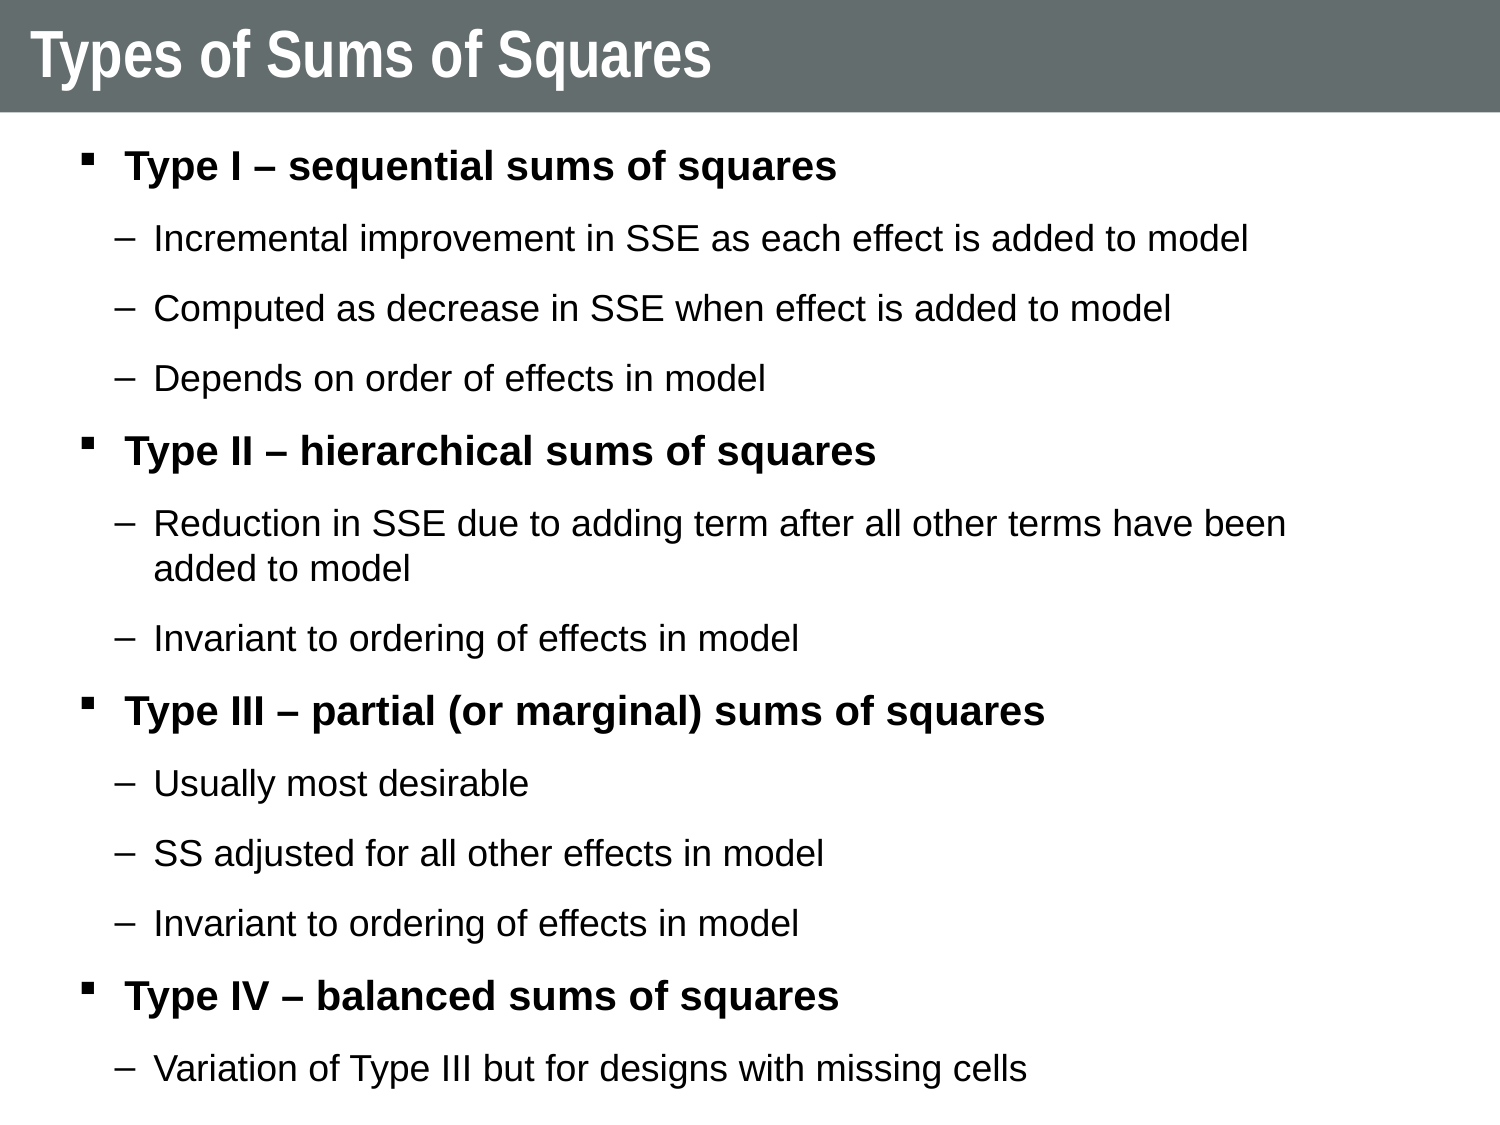

# Types of Sums of Squares
Type I – sequential sums of squares
Incremental improvement in SSE as each effect is added to model
Computed as decrease in SSE when effect is added to model
Depends on order of effects in model
Type II – hierarchical sums of squares
Reduction in SSE due to adding term after all other terms have been added to model
Invariant to ordering of effects in model
Type III – partial (or marginal) sums of squares
Usually most desirable
SS adjusted for all other effects in model
Invariant to ordering of effects in model
Type IV – balanced sums of squares
Variation of Type III but for designs with missing cells